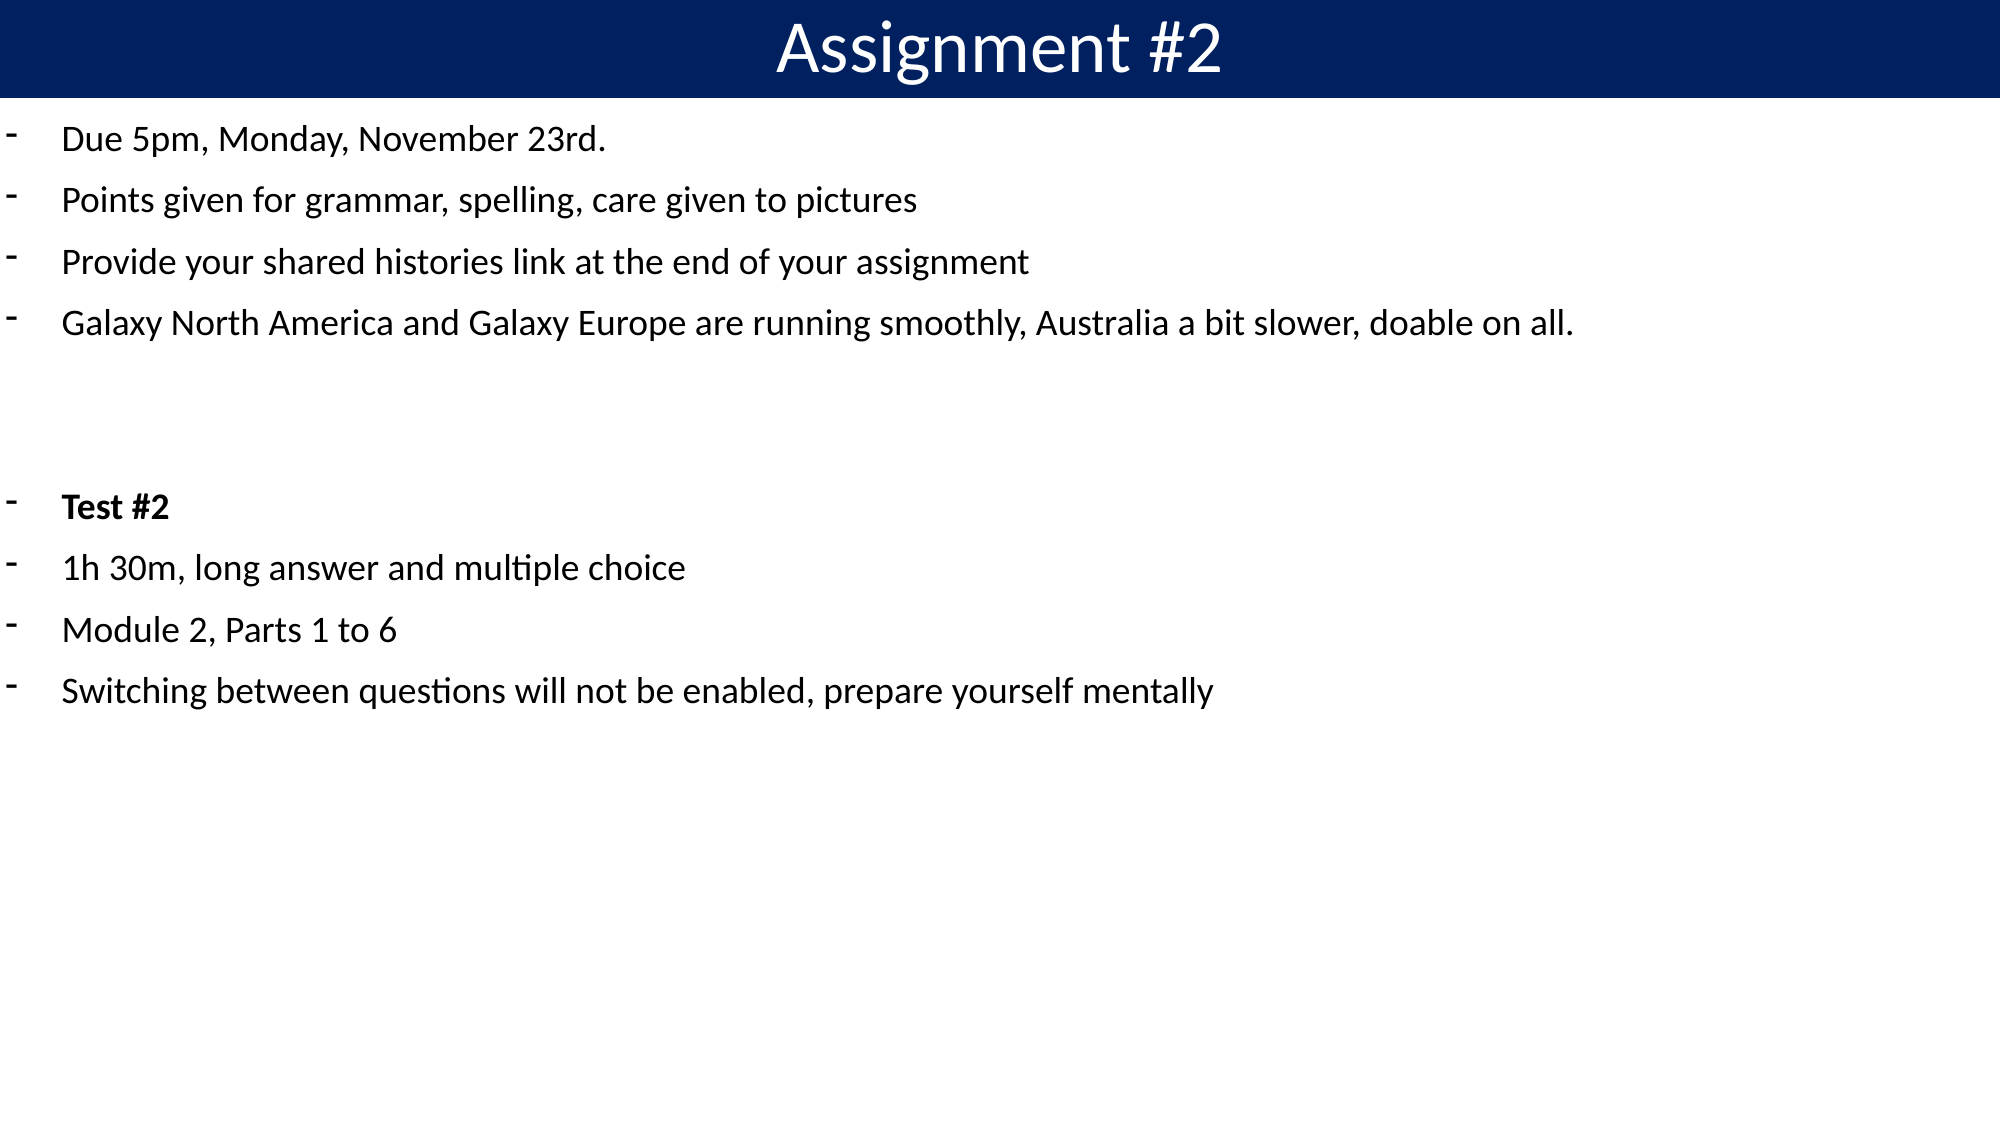

# Assignment #2
Due 5pm, Monday, November 23rd.
Points given for grammar, spelling, care given to pictures
Provide your shared histories link at the end of your assignment
Galaxy North America and Galaxy Europe are running smoothly, Australia a bit slower, doable on all.

Test #2
1h 30m, long answer and multiple choice
Module 2, Parts 1 to 6
Switching between questions will not be enabled, prepare yourself mentally